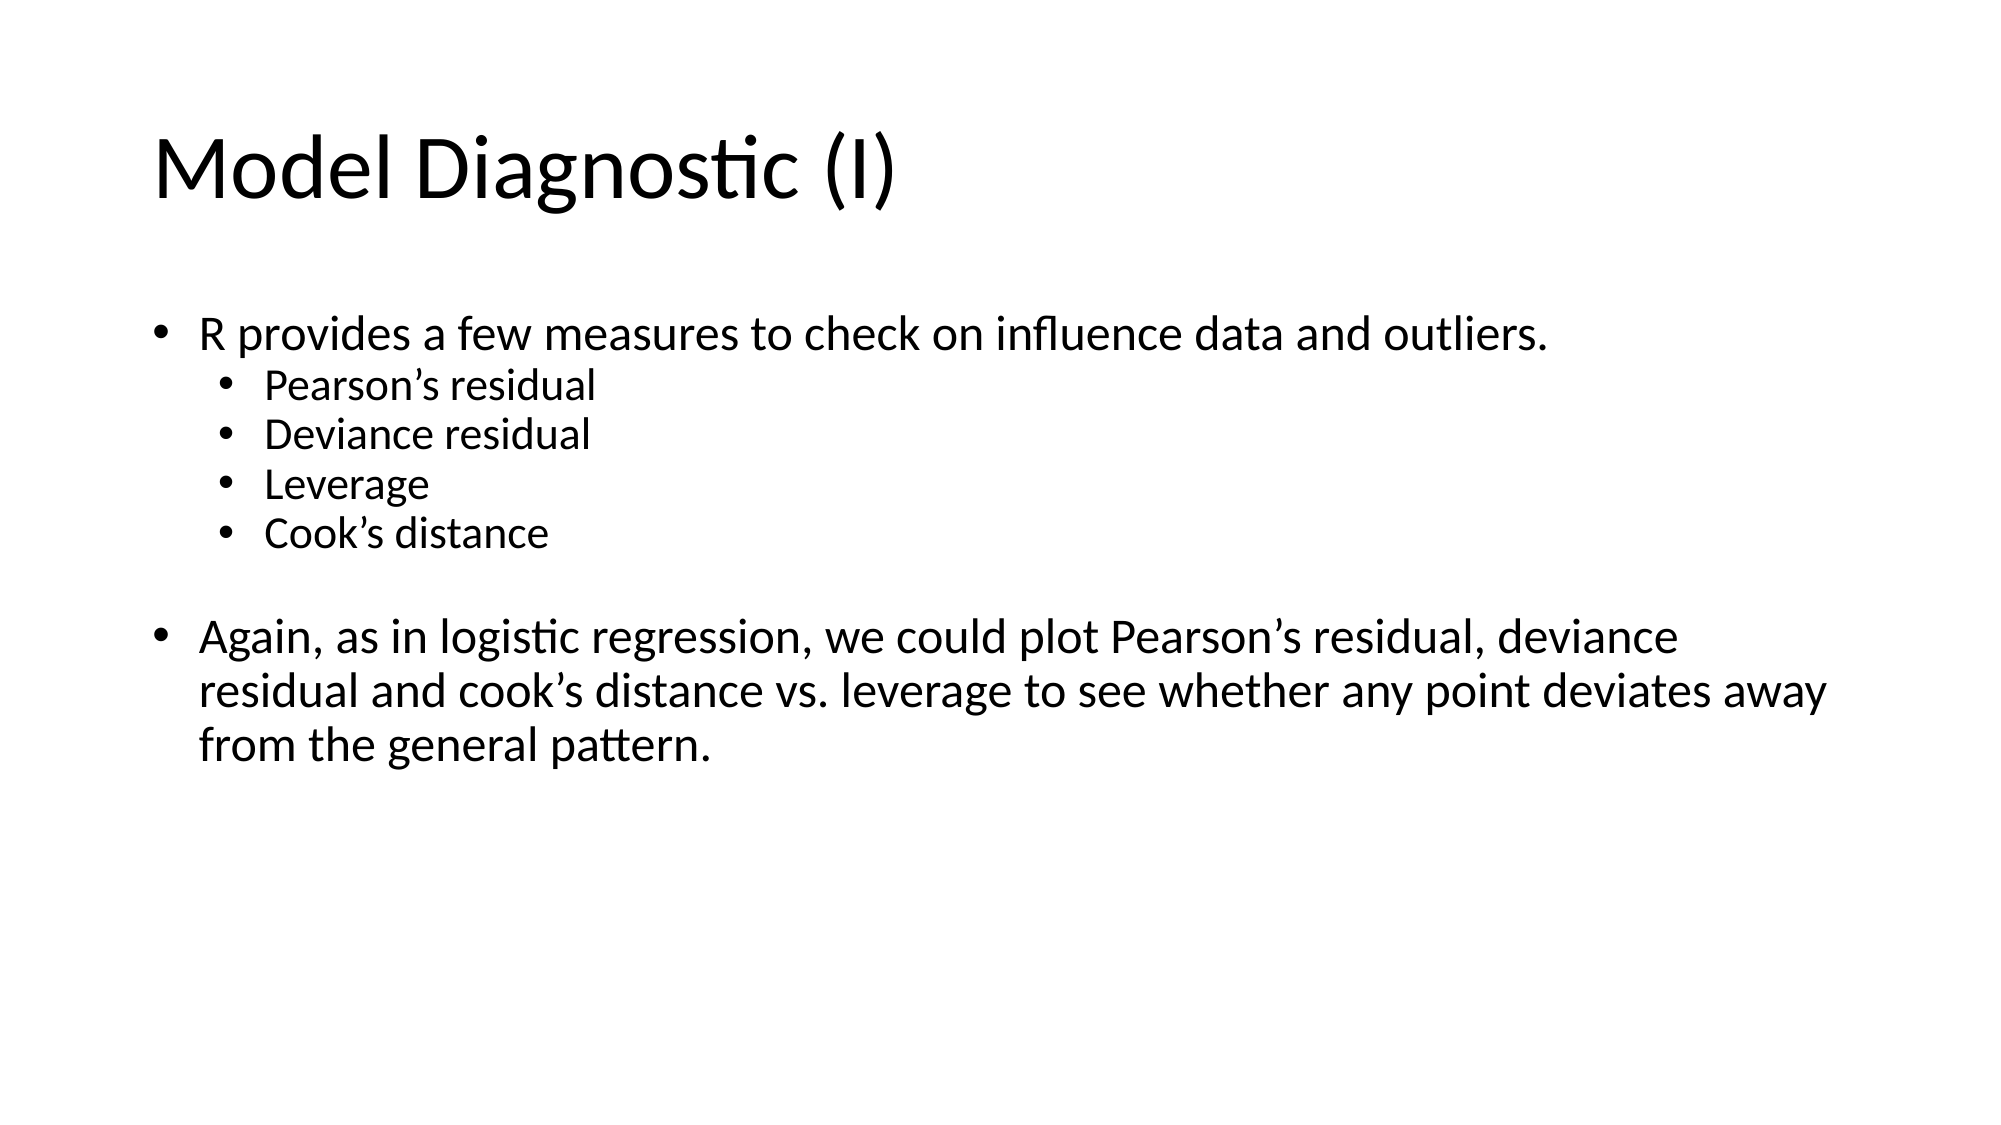

# Model Diagnostic (I)
R provides a few measures to check on influence data and outliers.
Pearson’s residual
Deviance residual
Leverage
Cook’s distance

Again, as in logistic regression, we could plot Pearson’s residual, deviance residual and cook’s distance vs. leverage to see whether any point deviates away from the general pattern.